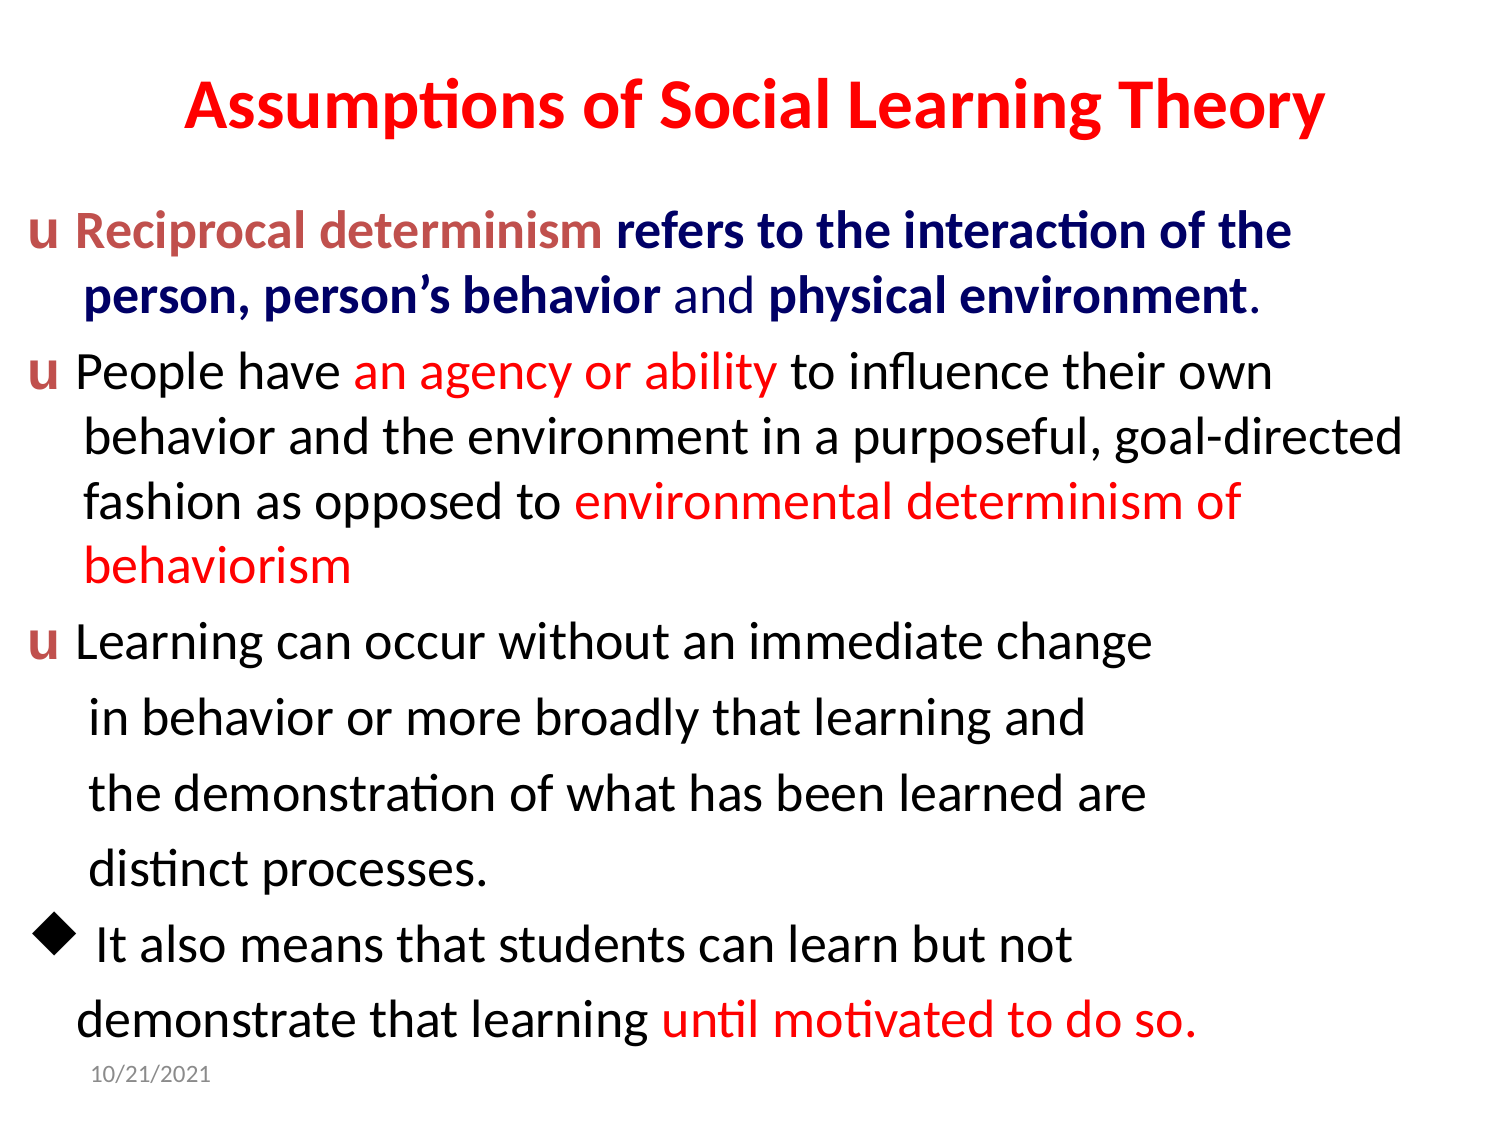

# Assumptions of Social Learning Theory
u Reciprocal determinism refers to the interaction of the person, person’s behavior and physical environment.
u People have an agency or ability to influence their own behavior and the environment in a purposeful, goal-directed fashion as opposed to environmental determinism of behaviorism
u Learning can occur without an immediate change
     in behavior or more broadly that learning and
     the demonstration of what has been learned are
     distinct processes.
 It also means that students can learn but not
    demonstrate that learning until motivated to do so.
10/21/2021